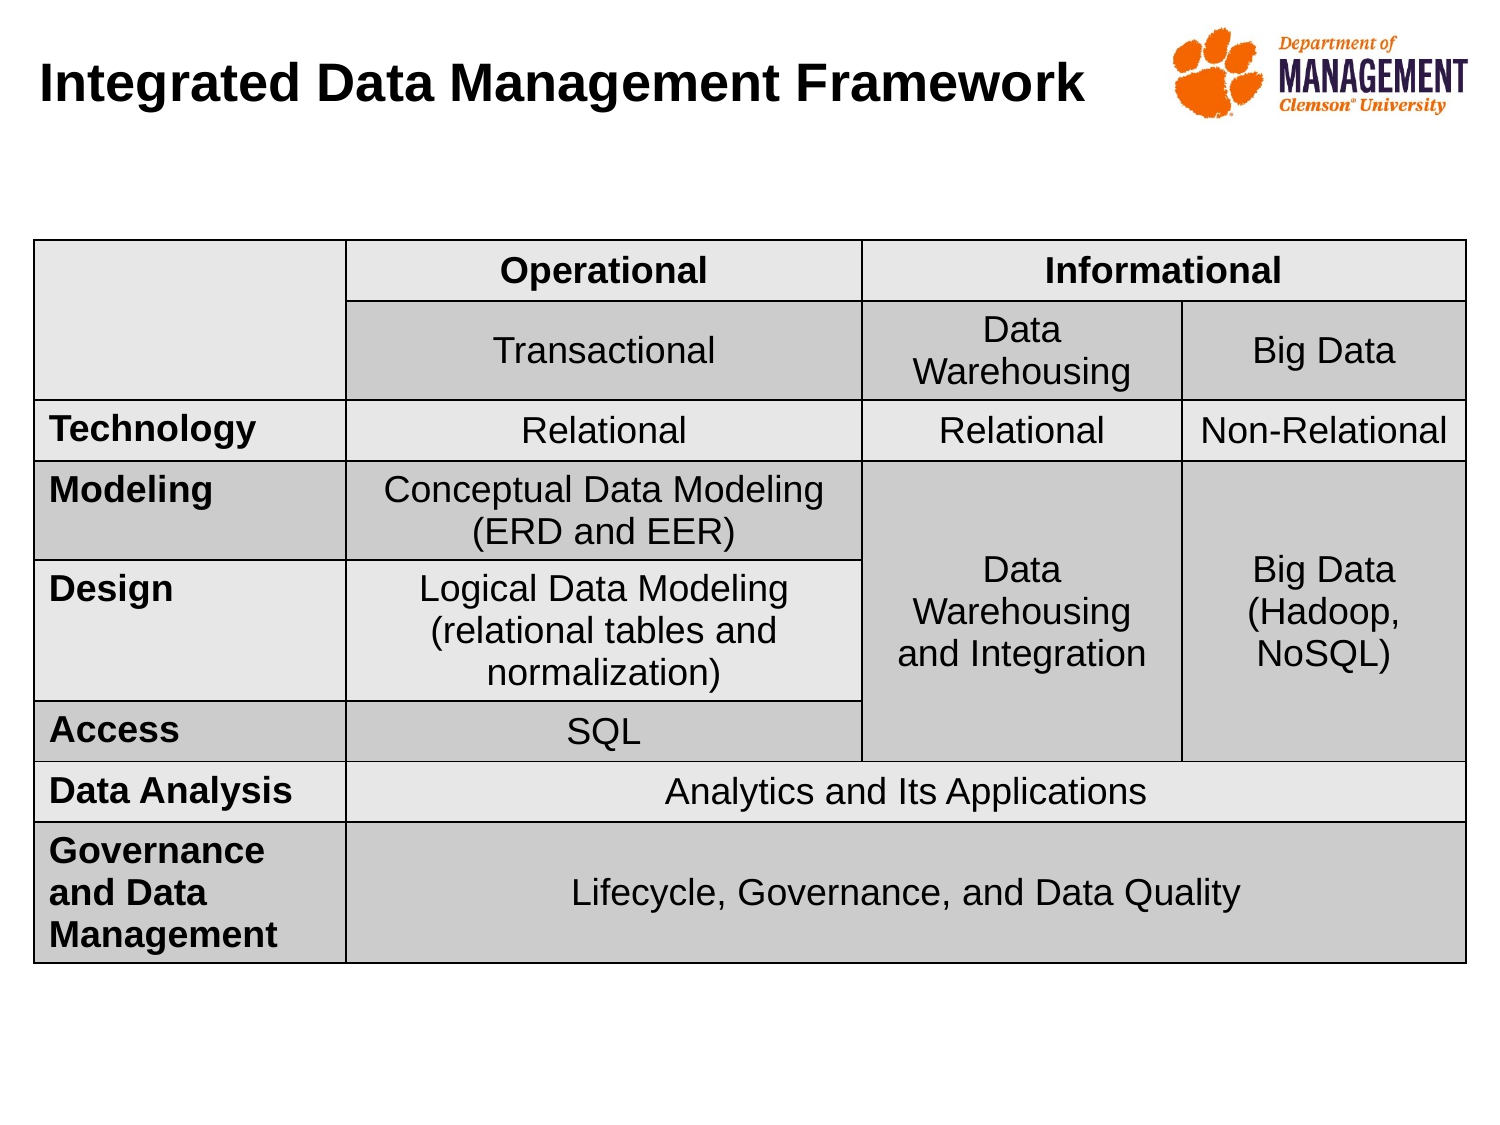

# Integrated Data Management Framework
|  | Operational | Informational |  |
| --- | --- | --- | --- |
|  | Transactional | Data Warehousing | Big Data |
| Technology | Relational | Relational | Non-Relational |
| Modeling | Conceptual Data Modeling (ERD and EER) | Data Warehousing and Integration | Big Data (Hadoop, NoSQL) |
| Design | Logical Data Modeling (relational tables and normalization) |  |  |
| Access | SQL |  |  |
| Data Analysis | Analytics and Its Applications |  |  |
| Governance and Data Management | Lifecycle, Governance, and Data Quality |  |  |